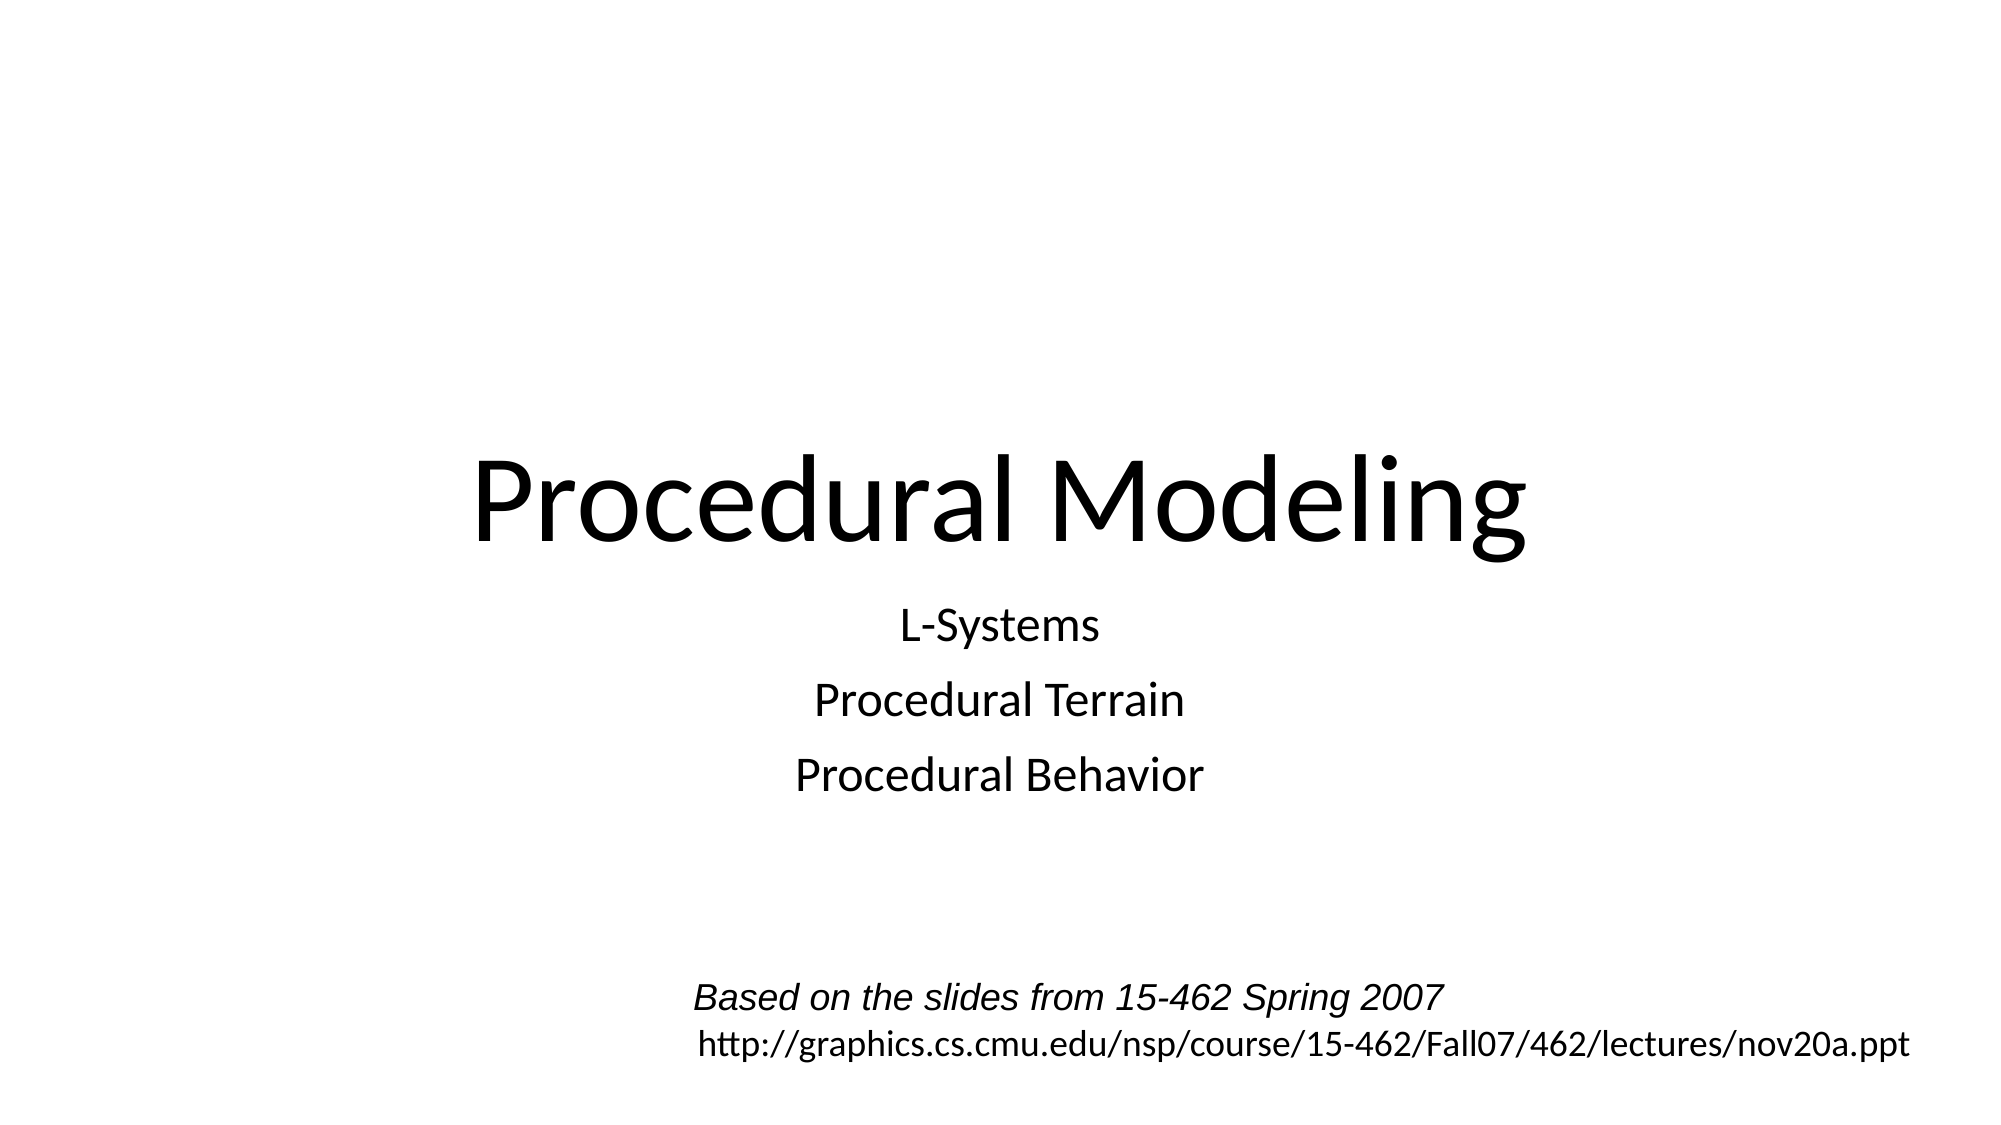

# Procedural Modeling
L-Systems
Procedural Terrain
Procedural Behavior
Based on the slides from 15-462 Spring 2007
http://graphics.cs.cmu.edu/nsp/course/15-462/Fall07/462/lectures/nov20a.ppt